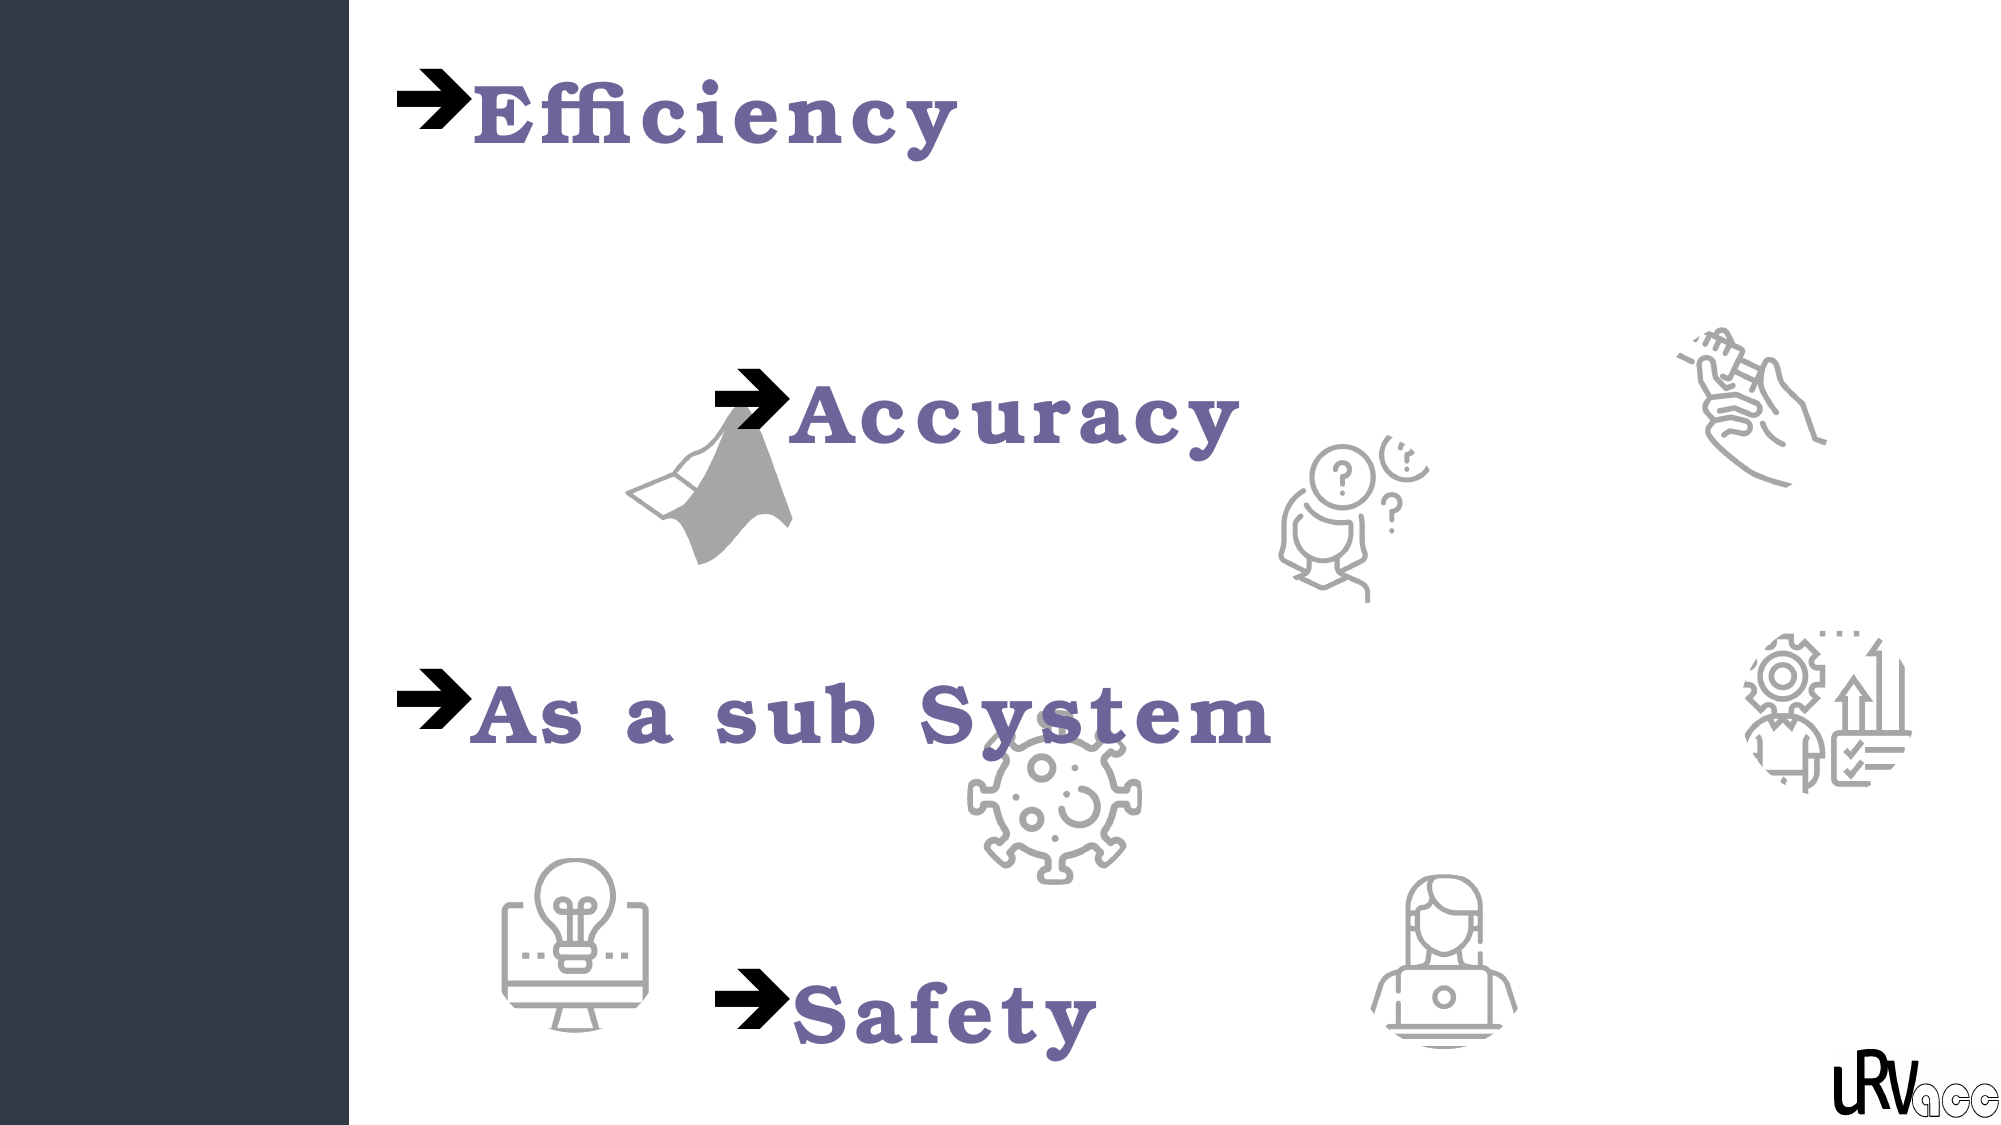

Efficiency

Accuracy

As a sub System

Safety